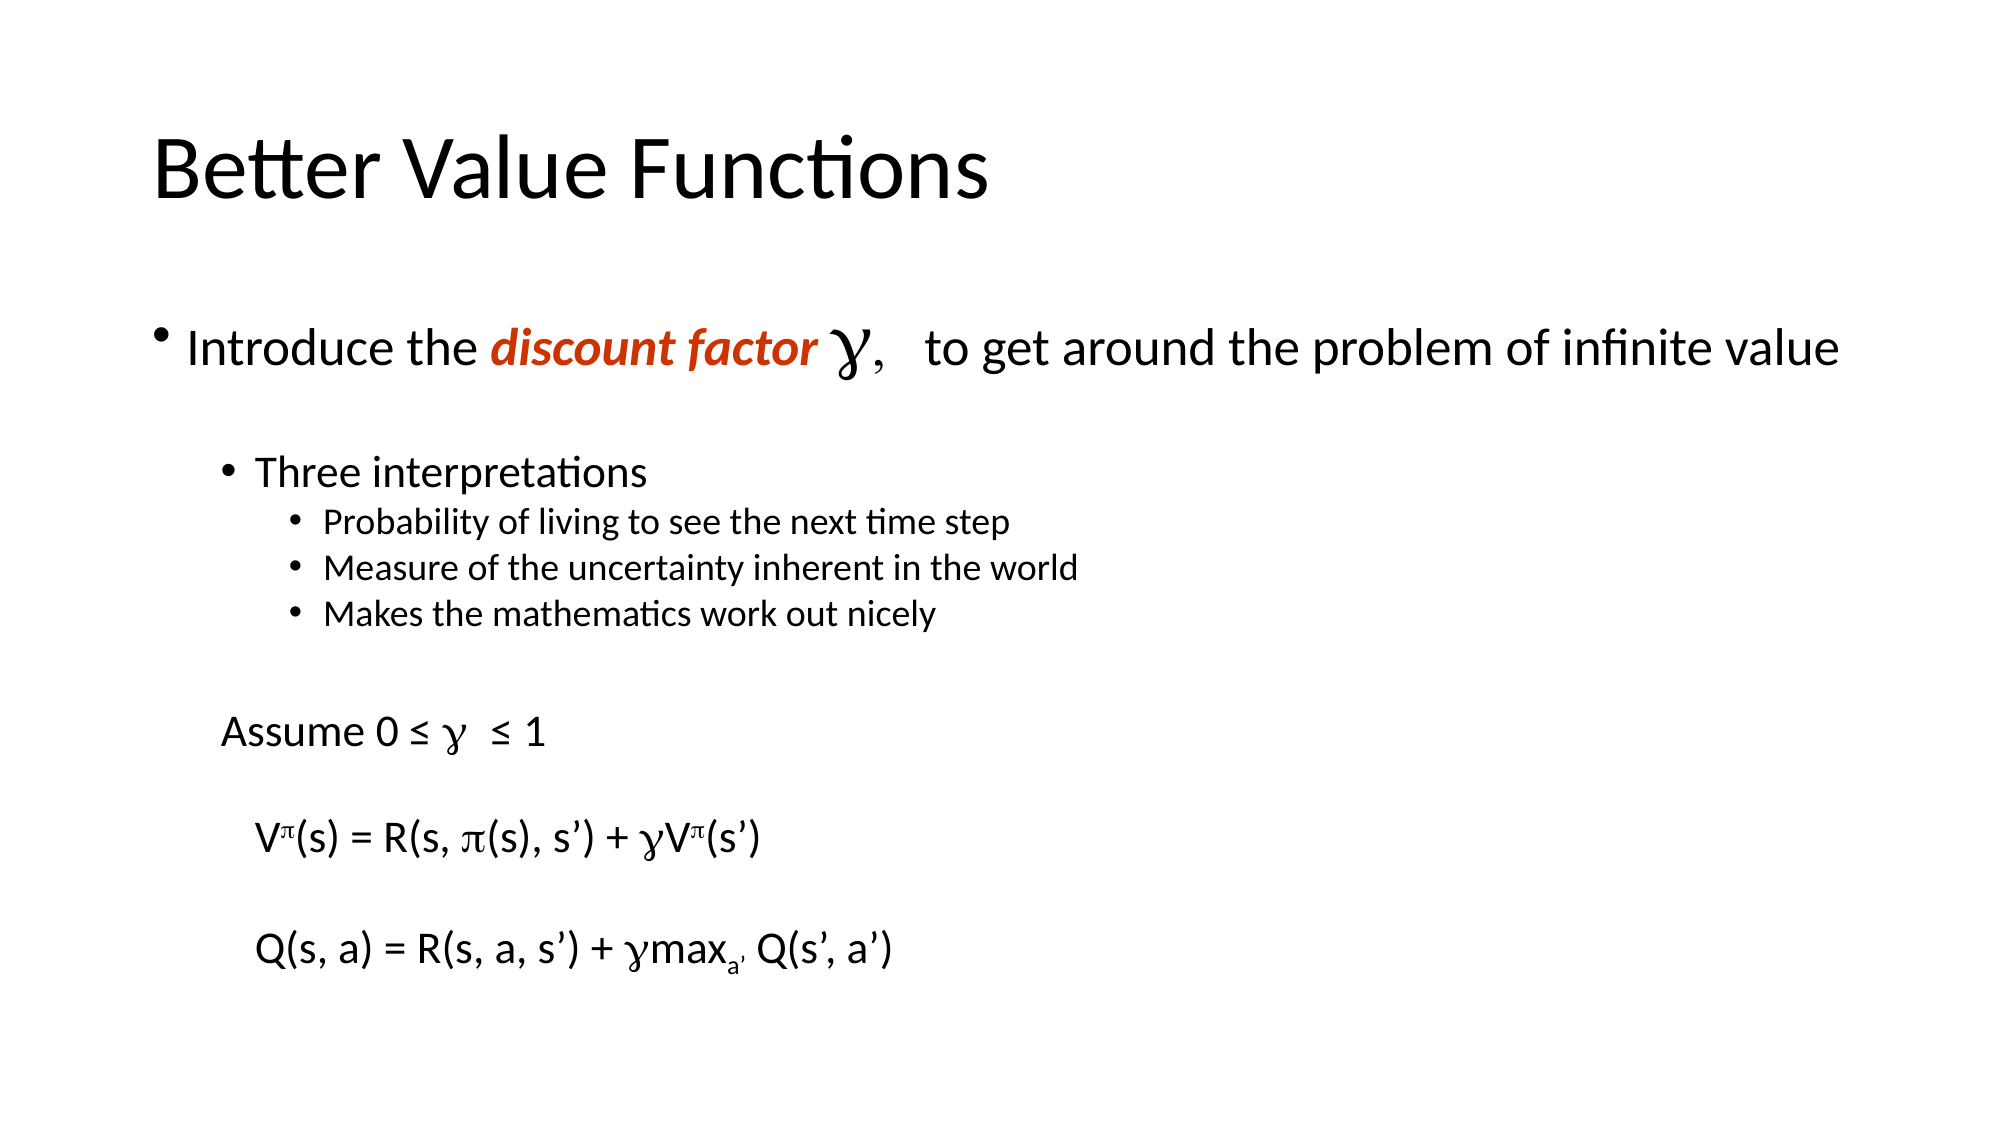

# Better Value Functions
Introduce the discount factor γ,  to get around the problem of infinite value

Three interpretations
Probability of living to see the next time step
Measure of the uncertainty inherent in the world
Makes the mathematics work out nicely

Assume 0 ≤ γ ≤ 1

	Vπ(s) = R(s, π(s), s’) + γVπ(s’)

	Q(s, a) = R(s, a, s’) + γmaxa’ Q(s’, a’)